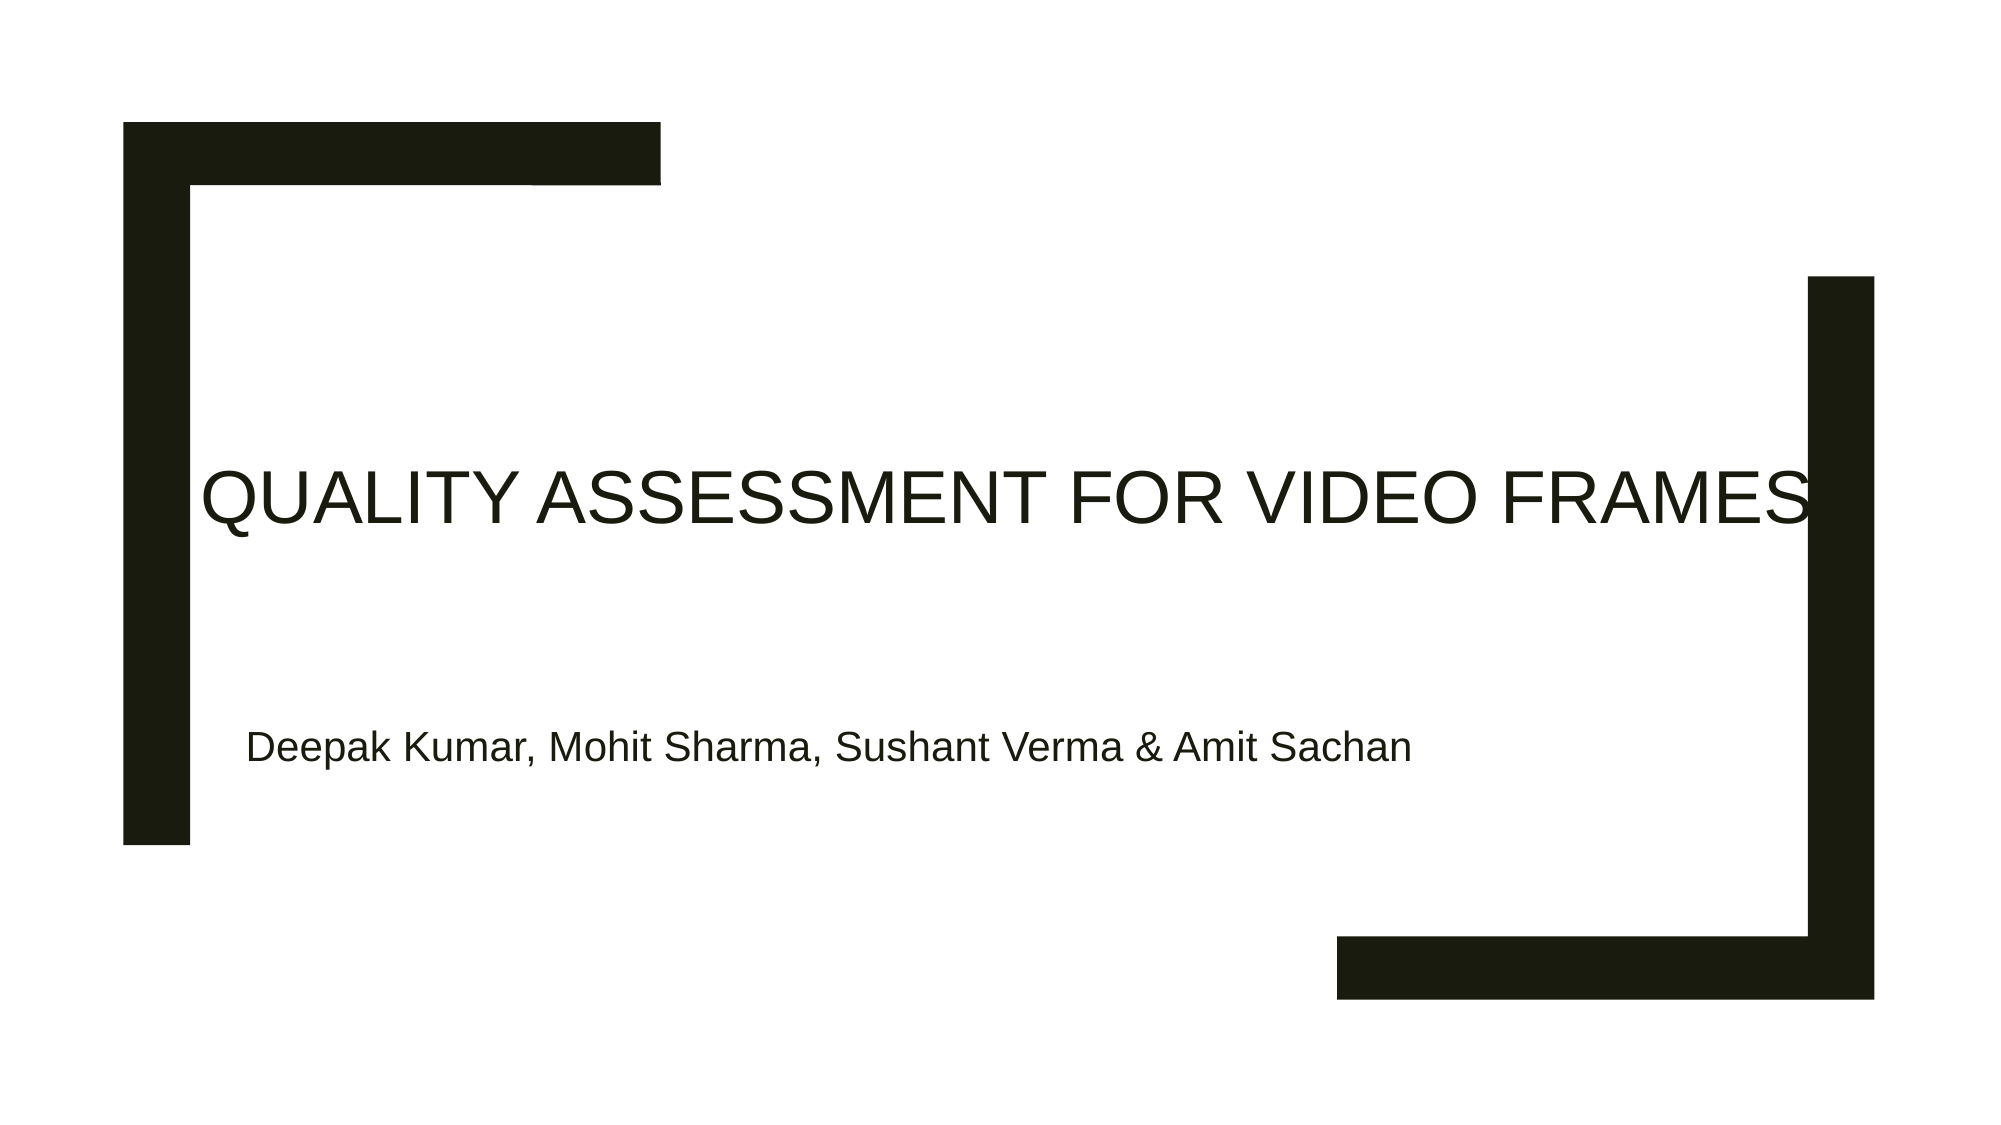

# quality assessment for video frames
Deepak Kumar, Mohit Sharma, Sushant Verma & Amit Sachan